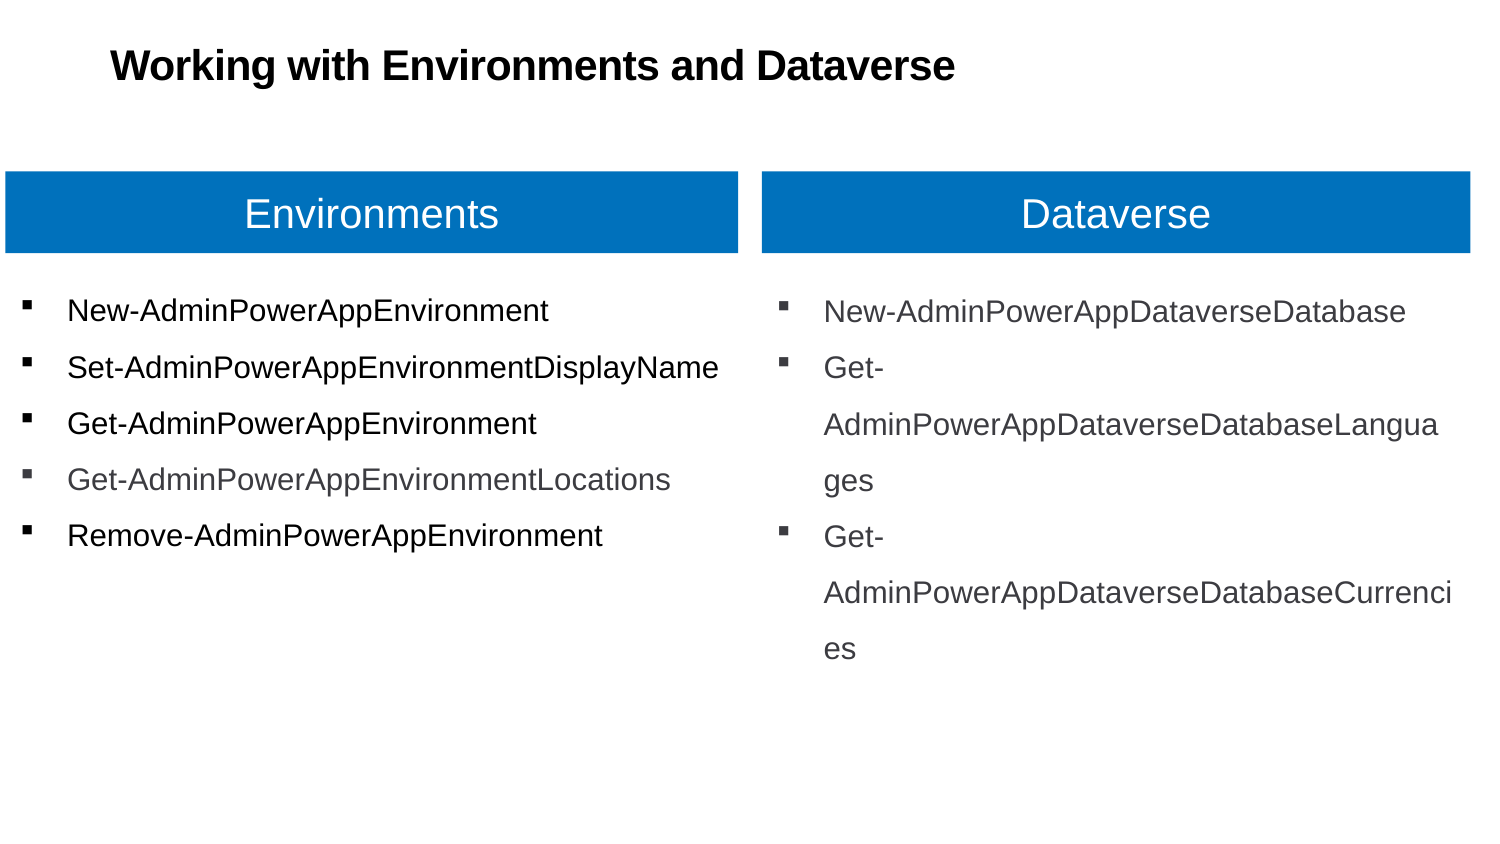

Working with Environments and Dataverse
Environments
Dataverse
New-AdminPowerAppEnvironment
Set-AdminPowerAppEnvironmentDisplayName
Get-AdminPowerAppEnvironment
Get-AdminPowerAppEnvironmentLocations
Remove-AdminPowerAppEnvironment
New-AdminPowerAppDataverseDatabase
Get-AdminPowerAppDataverseDatabaseLanguages
Get-AdminPowerAppDataverseDatabaseCurrencies